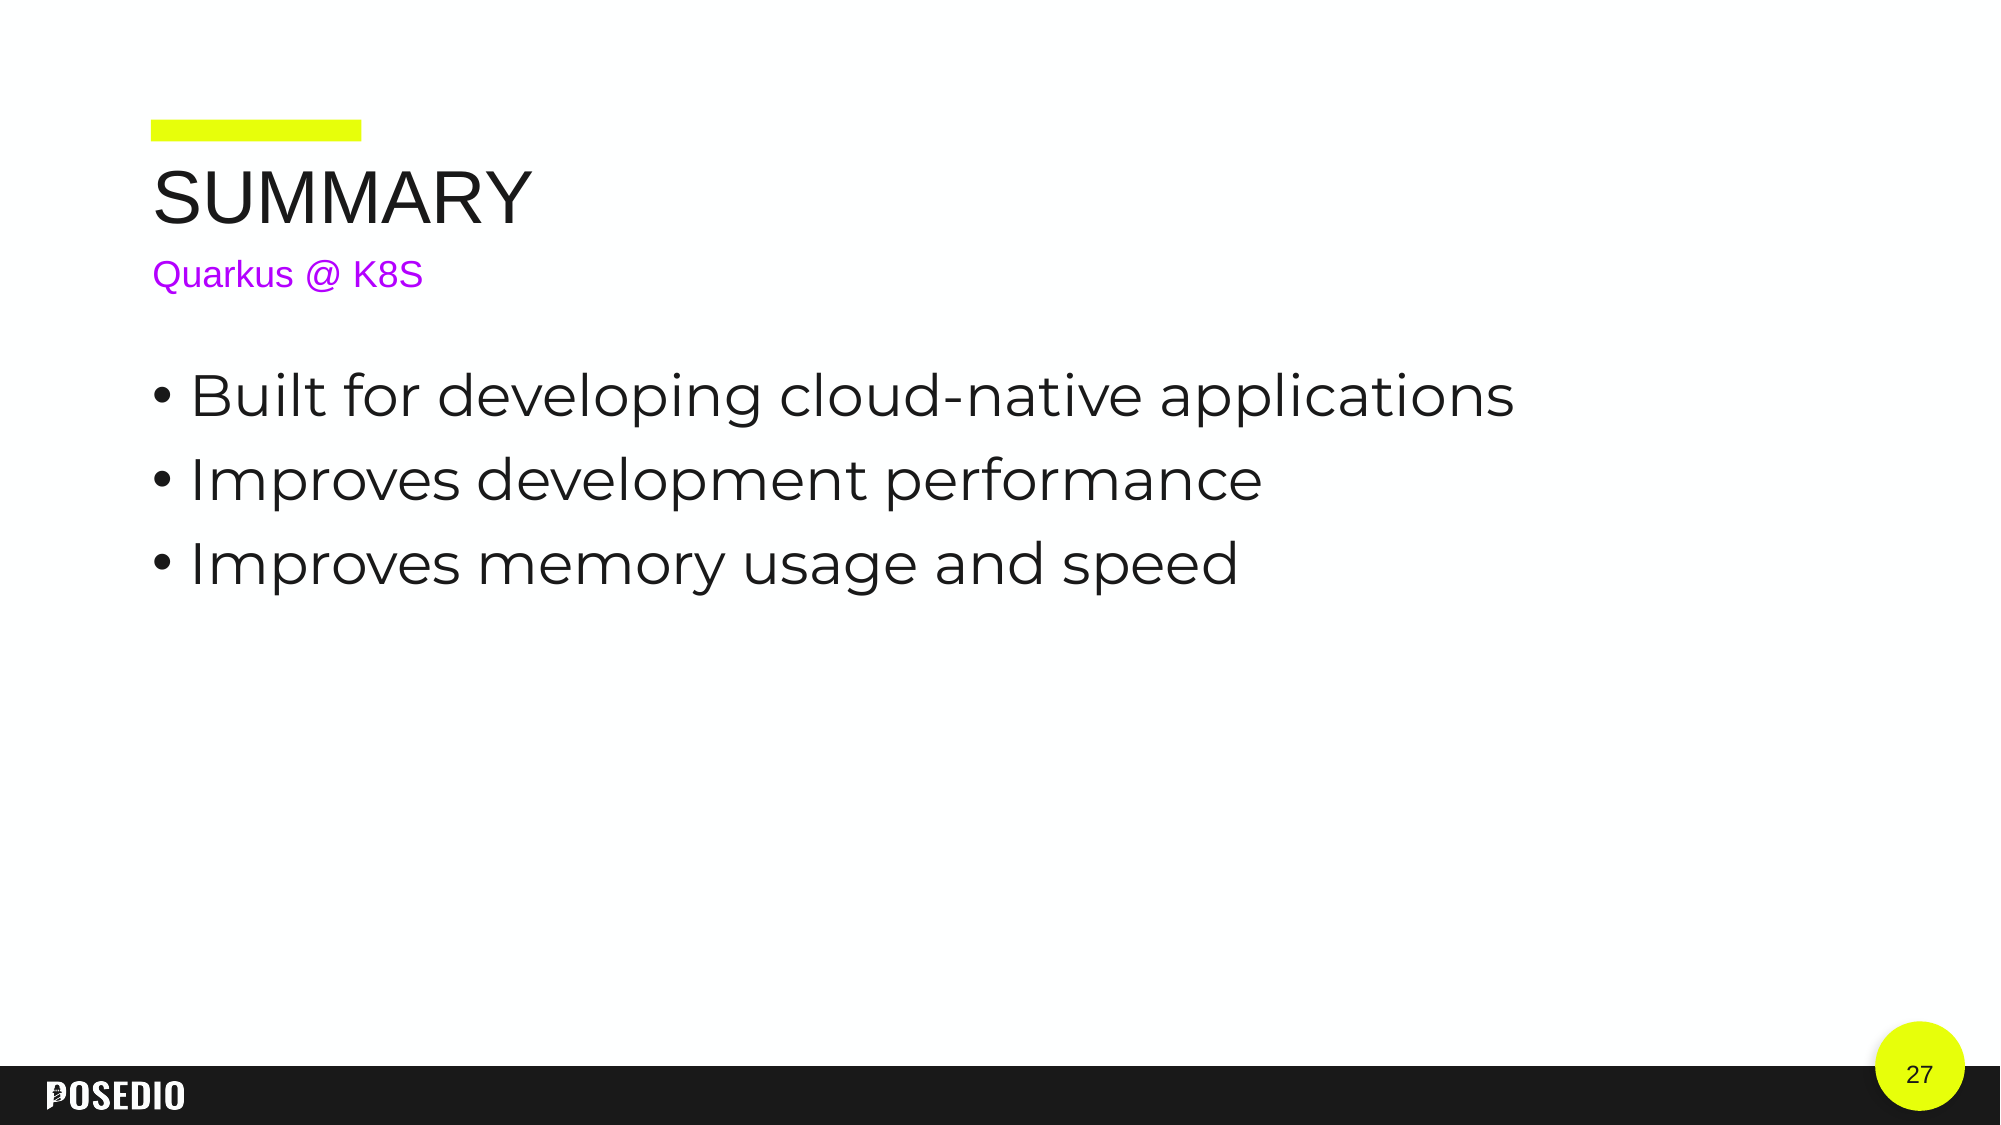

# Summary
Quarkus @ K8S
Built for developing cloud-native applications
Improves development performance
Improves memory usage and speed